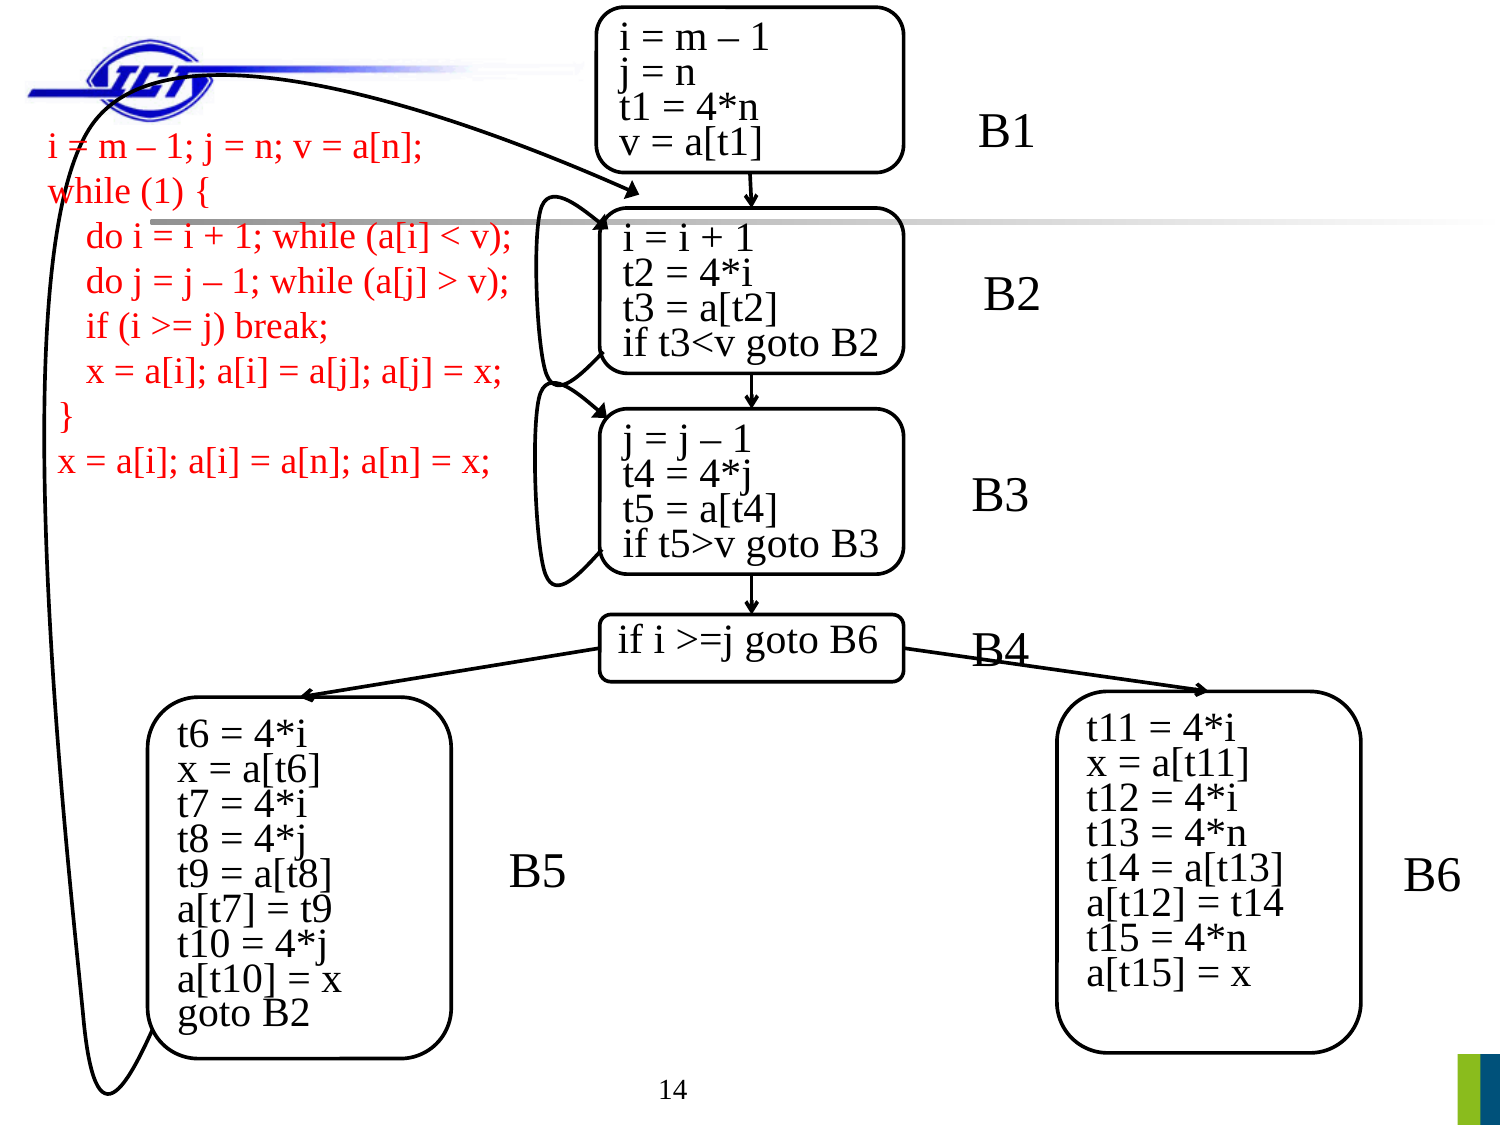

i = m – 1
j = n
t1 = 4*n
v = a[t1]

B1
    i = m – 1; j = n; v = a[n];
    while (1) {
        do i = i + 1; while (a[i] < v);
        do j = j – 1; while (a[j] > v);
        if (i >= j) break;
        x = a[i]; a[i] = a[j]; a[j] = x;
     }
     x = a[i]; a[i] = a[n]; a[n] = x;

i = i + 1
t2 = 4*i
t3 = a[t2]
if t3<v goto B2
B2

j = j – 1
t4 = 4*j
t5 = a[t4]
if t5>v goto B3
B3
B4
if i >=j goto B6
t11 = 4*i
x = a[t11]
t12 = 4*i
t13 = 4*n
t14 = a[t13]
a[t12] = t14
t15 = 4*n
a[t15] = x

t6 = 4*i
x = a[t6]
t7 = 4*i
t8 = 4*j
t9 = a[t8]
a[t7] = t9
t10 = 4*j
a[t10] = x
goto B2

B5
B6